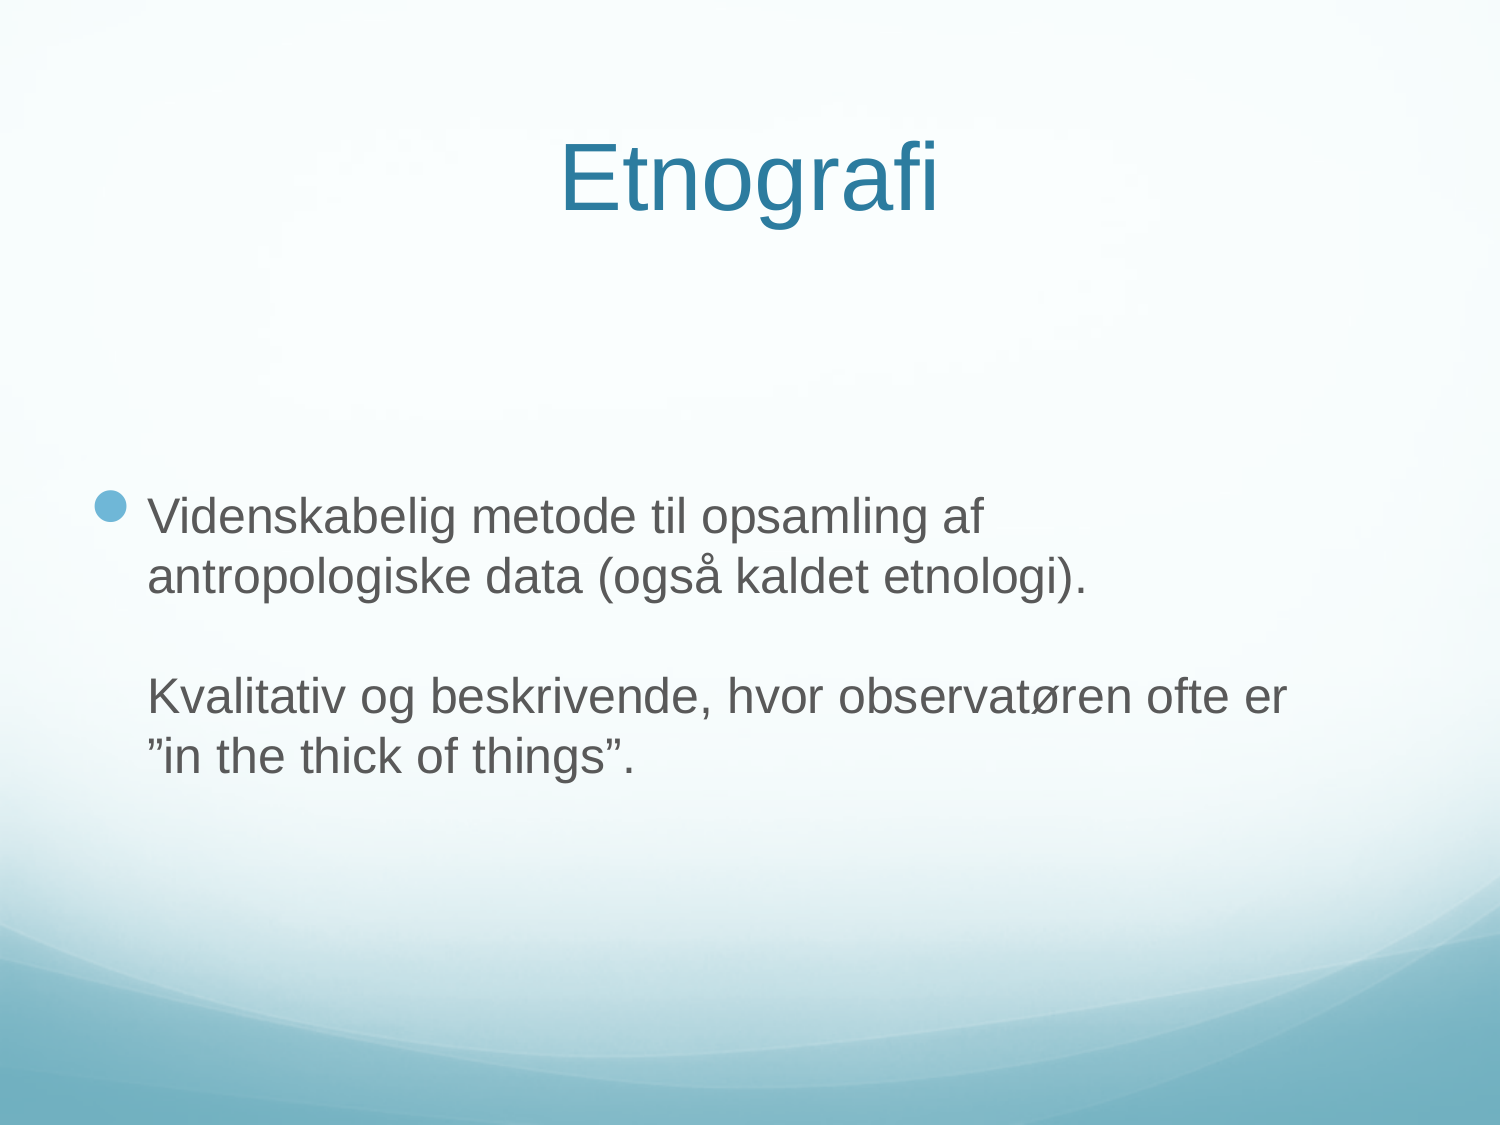

# Etnografi
Videnskabelig metode til opsamling af antropologiske data (også kaldet etnologi).
Kvalitativ og beskrivende, hvor observatøren ofte er ”in the thick of things”.